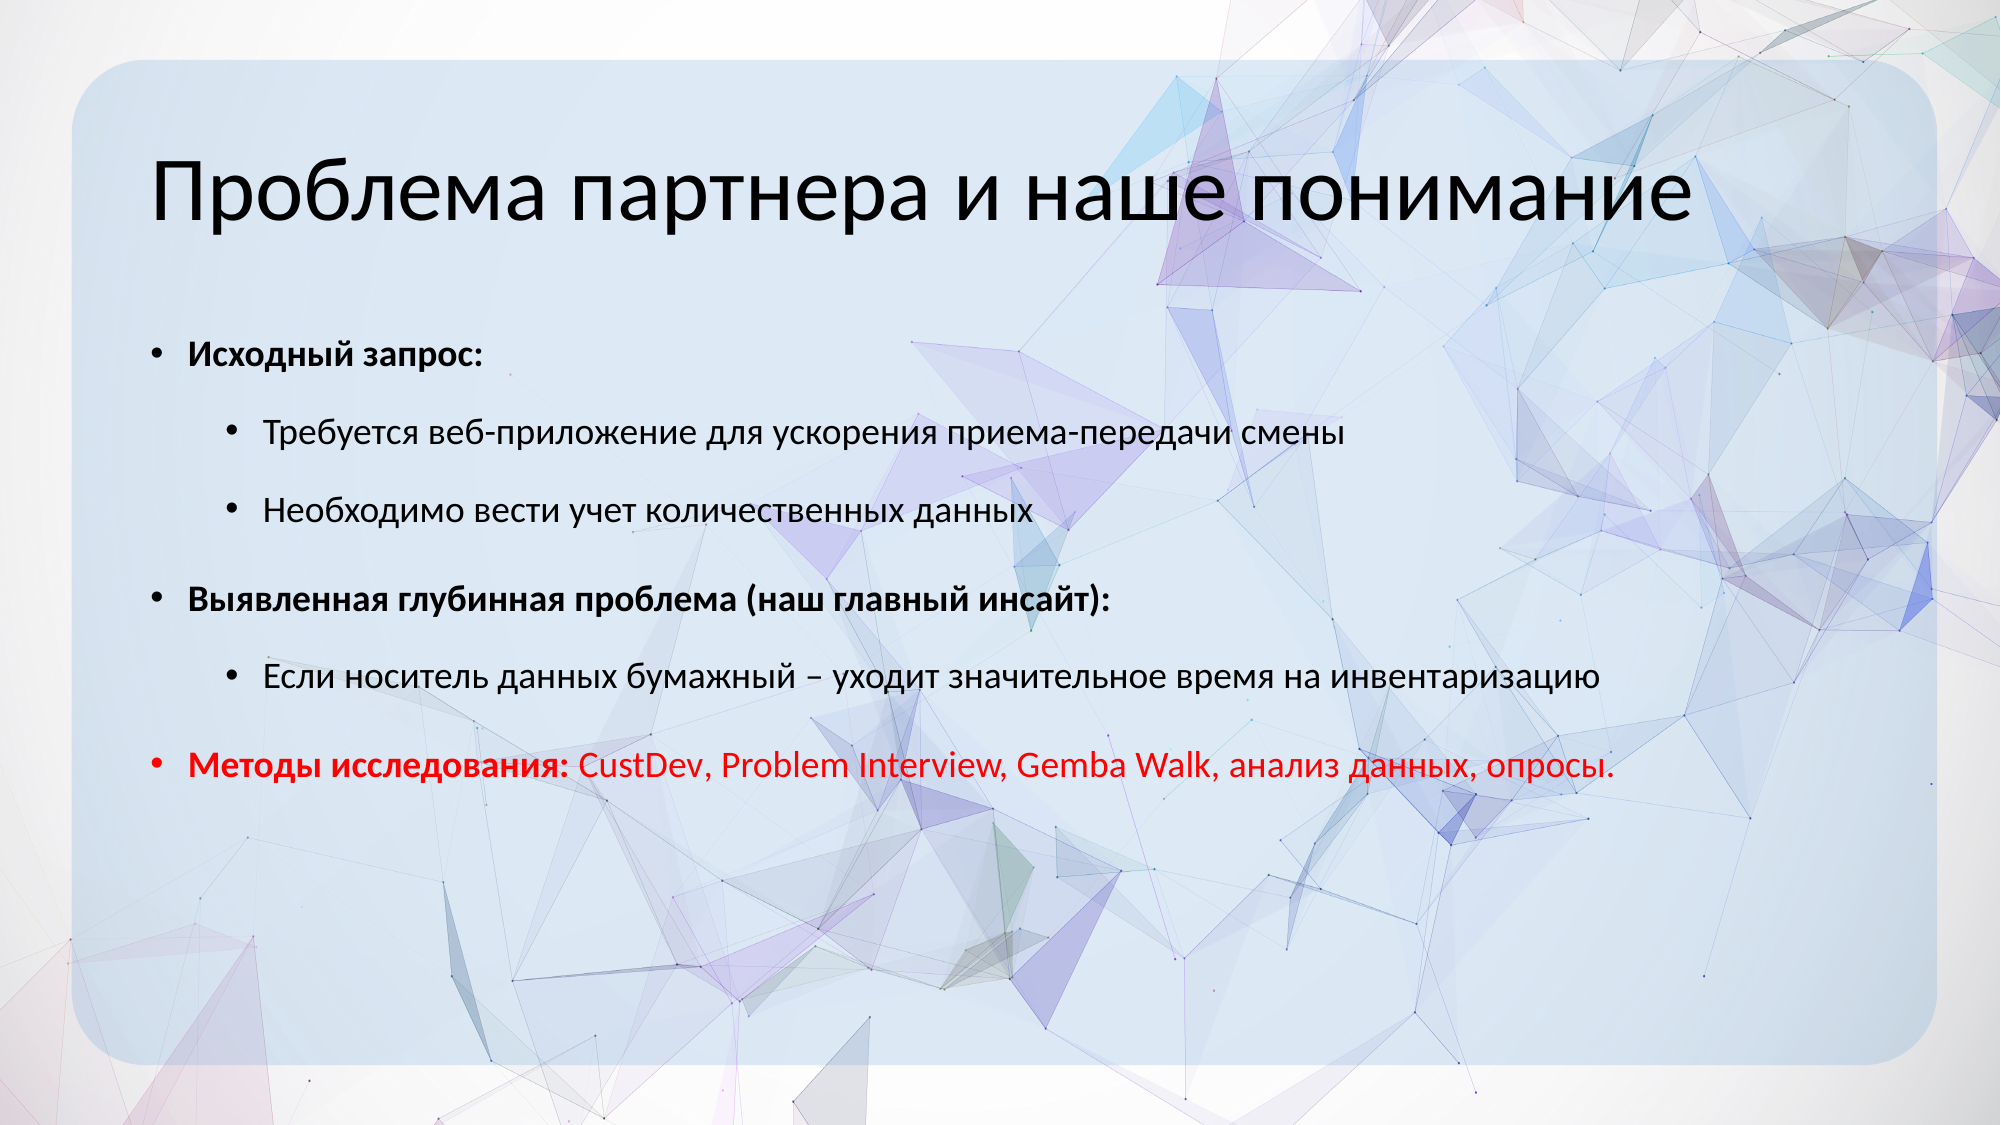

# Проблема партнера и наше понимание
Исходный запрос:
Требуется веб-приложение для ускорения приема-передачи смены
Необходимо вести учет количественных данных
Выявленная глубинная проблема (наш главный инсайт):
Если носитель данных бумажный – уходит значительное время на инвентаризацию
Методы исследования: CustDev, Problem Interview, Gemba Walk, анализ данных, опросы.